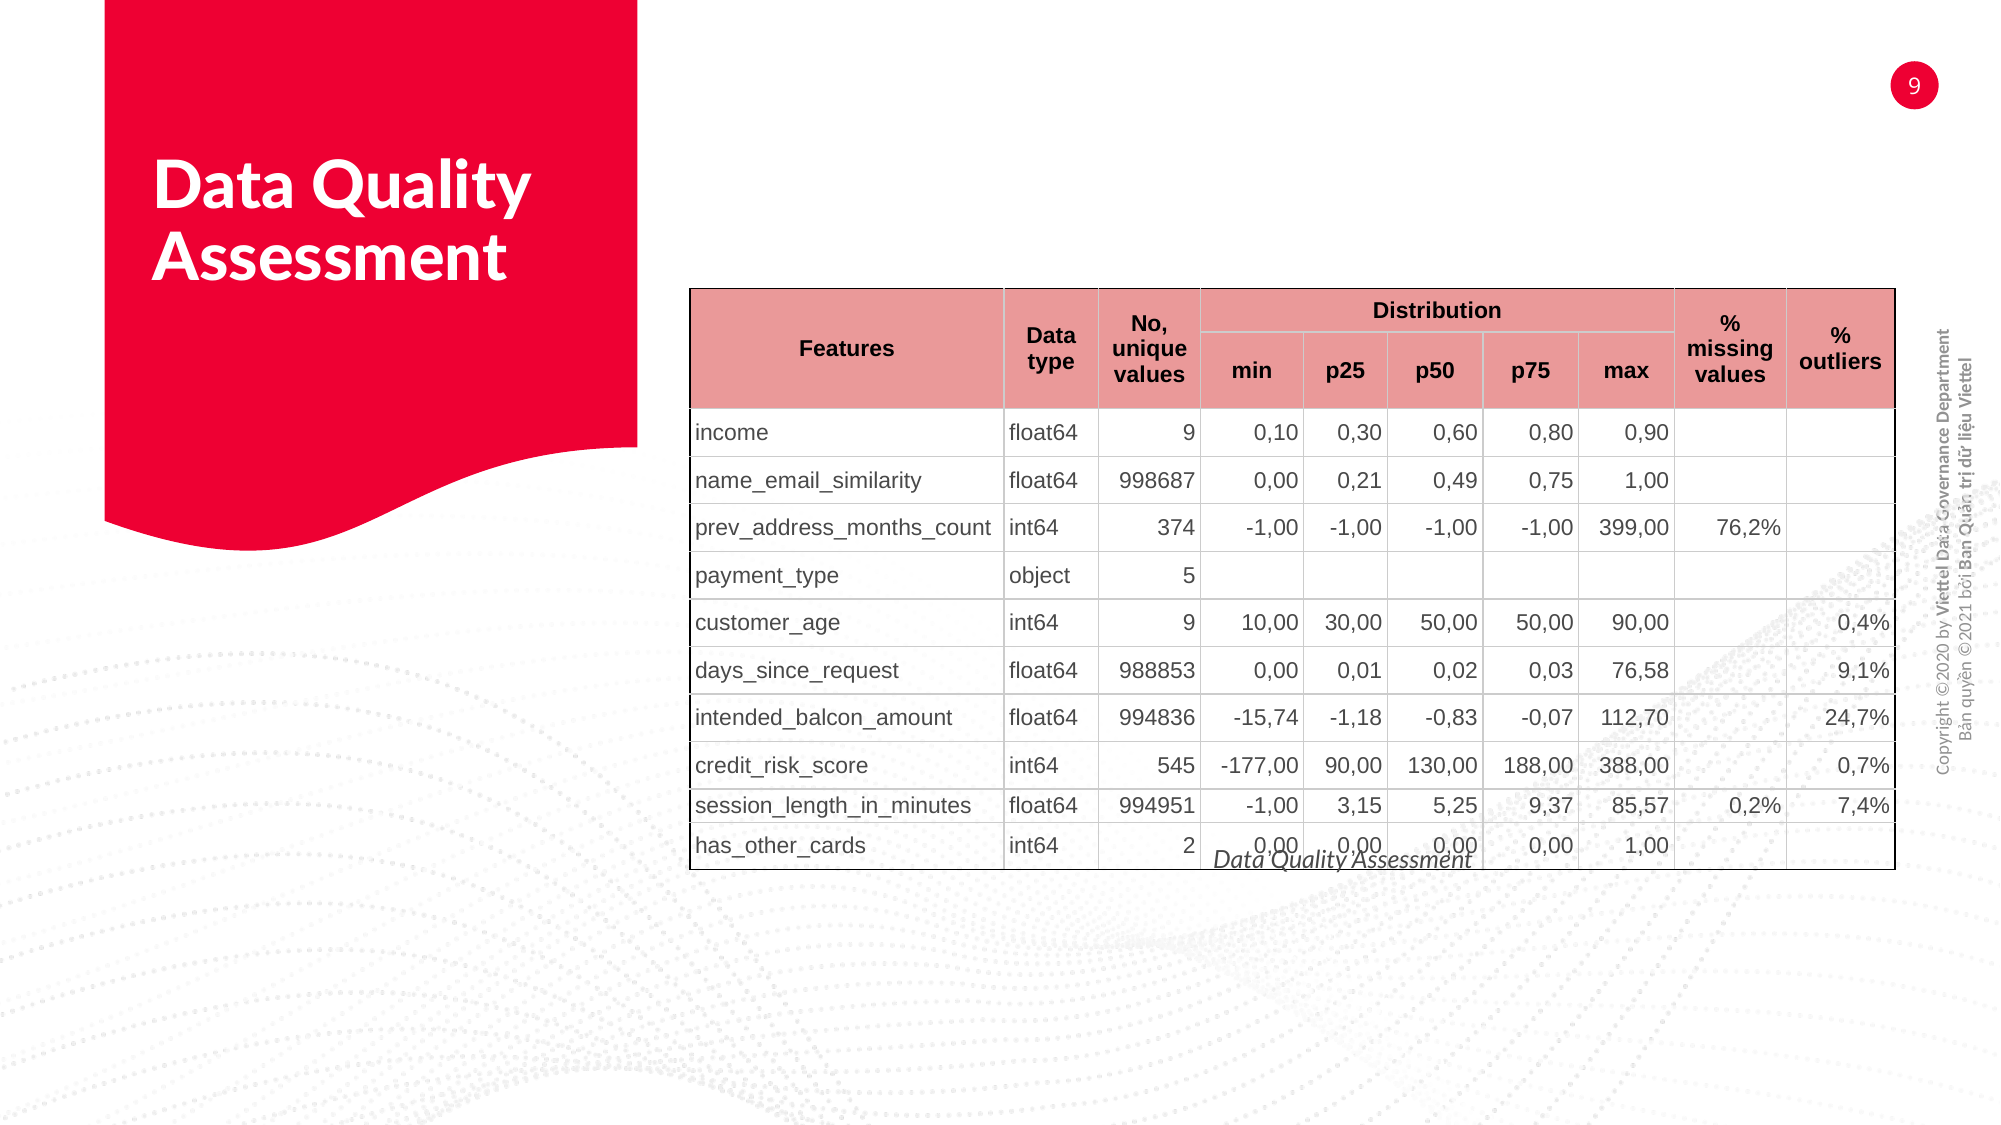

Data Quality Assessment
| Features | Data type | No, unique values | Distribution |  |  |  |  | % missing values | % outliers |
| --- | --- | --- | --- | --- | --- | --- | --- | --- | --- |
|  |  |  | min | p25 | p50 | p75 | max |  |  |
| income | float64 | 9 | 0,10 | 0,30 | 0,60 | 0,80 | 0,90 |  |  |
| name\_email\_similarity | float64 | 998687 | 0,00 | 0,21 | 0,49 | 0,75 | 1,00 |  |  |
| prev\_address\_months\_count | int64 | 374 | -1,00 | -1,00 | -1,00 | -1,00 | 399,00 | 76,2% |  |
| payment\_type | object | 5 |  |  |  |  |  |  |  |
| customer\_age | int64 | 9 | 10,00 | 30,00 | 50,00 | 50,00 | 90,00 |  | 0,4% |
| days\_since\_request | float64 | 988853 | 0,00 | 0,01 | 0,02 | 0,03 | 76,58 |  | 9,1% |
| intended\_balcon\_amount | float64 | 994836 | -15,74 | -1,18 | -0,83 | -0,07 | 112,70 |  | 24,7% |
| credit\_risk\_score | int64 | 545 | -177,00 | 90,00 | 130,00 | 188,00 | 388,00 |  | 0,7% |
| session\_length\_in\_minutes | float64 | 994951 | -1,00 | 3,15 | 5,25 | 9,37 | 85,57 | 0,2% | 7,4% |
| has\_other\_cards | int64 | 2 | 0,00 | 0,00 | 0,00 | 0,00 | 1,00 |  |  |
Data Quality Assessment